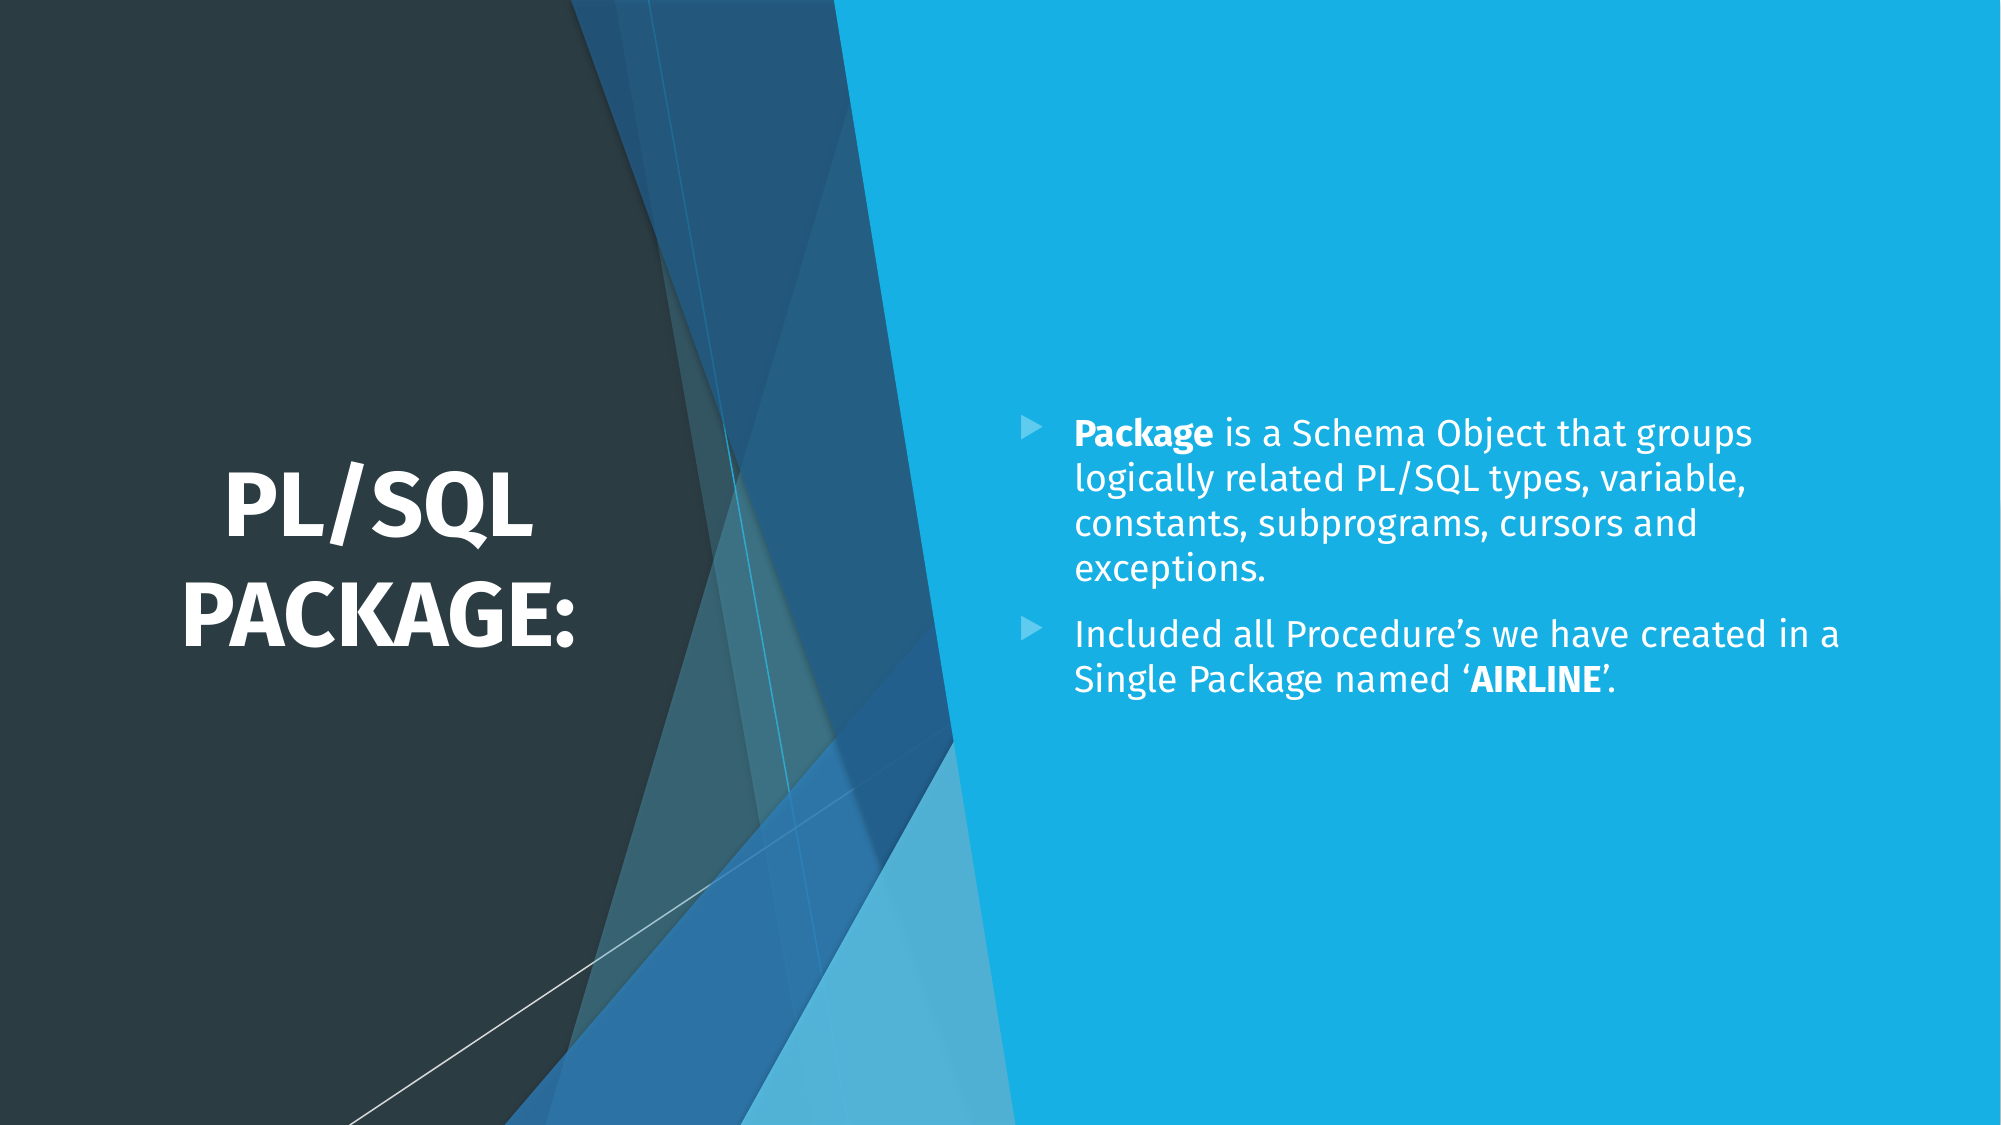

# PL/SQL PACKAGE:
Package is a Schema Object that groups logically related PL/SQL types, variable, constants, subprograms, cursors and exceptions.
Included all Procedure’s we have created in a Single Package named ‘AIRLINE’.